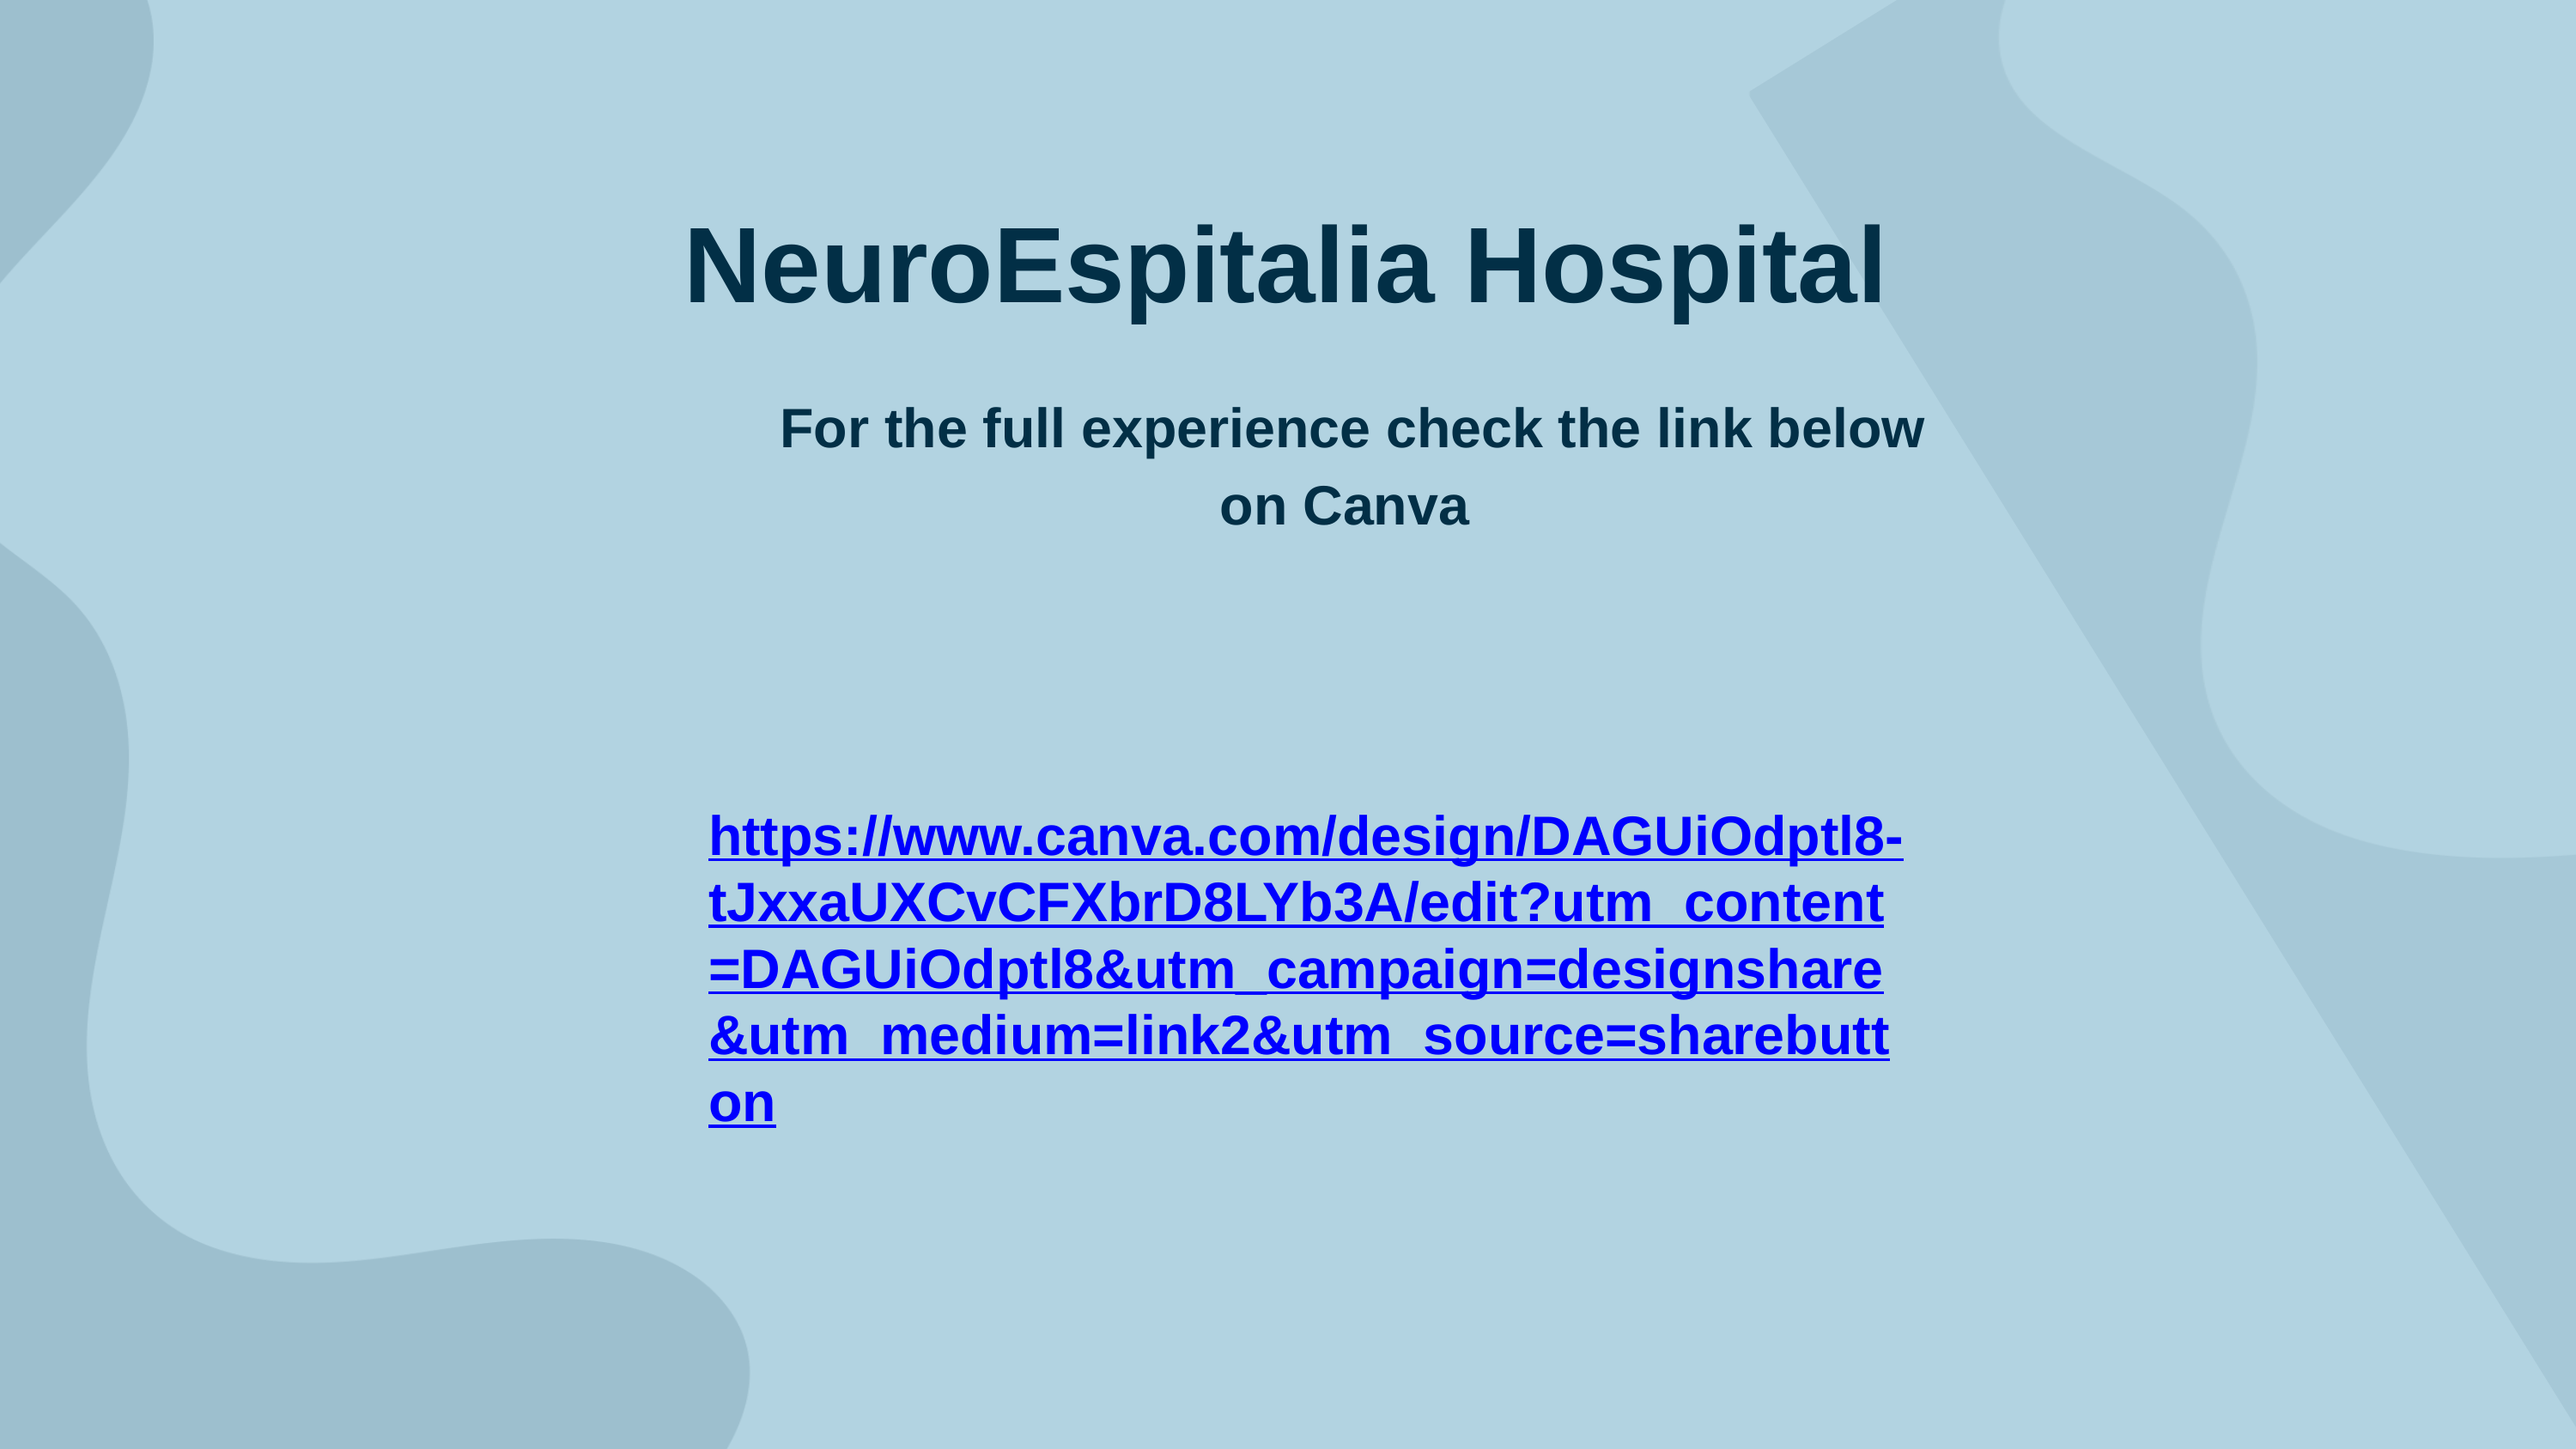

NeuroEspitalia Hospital
For the full experience check the link below on Canva
https://www.canva.com/design/DAGUiOdptl8-tJxxaUXCvCFXbrD8LYb3A/edit?utm_content=DAGUiOdptl8&utm_campaign=designshare&utm_medium=link2&utm_source=sharebutton